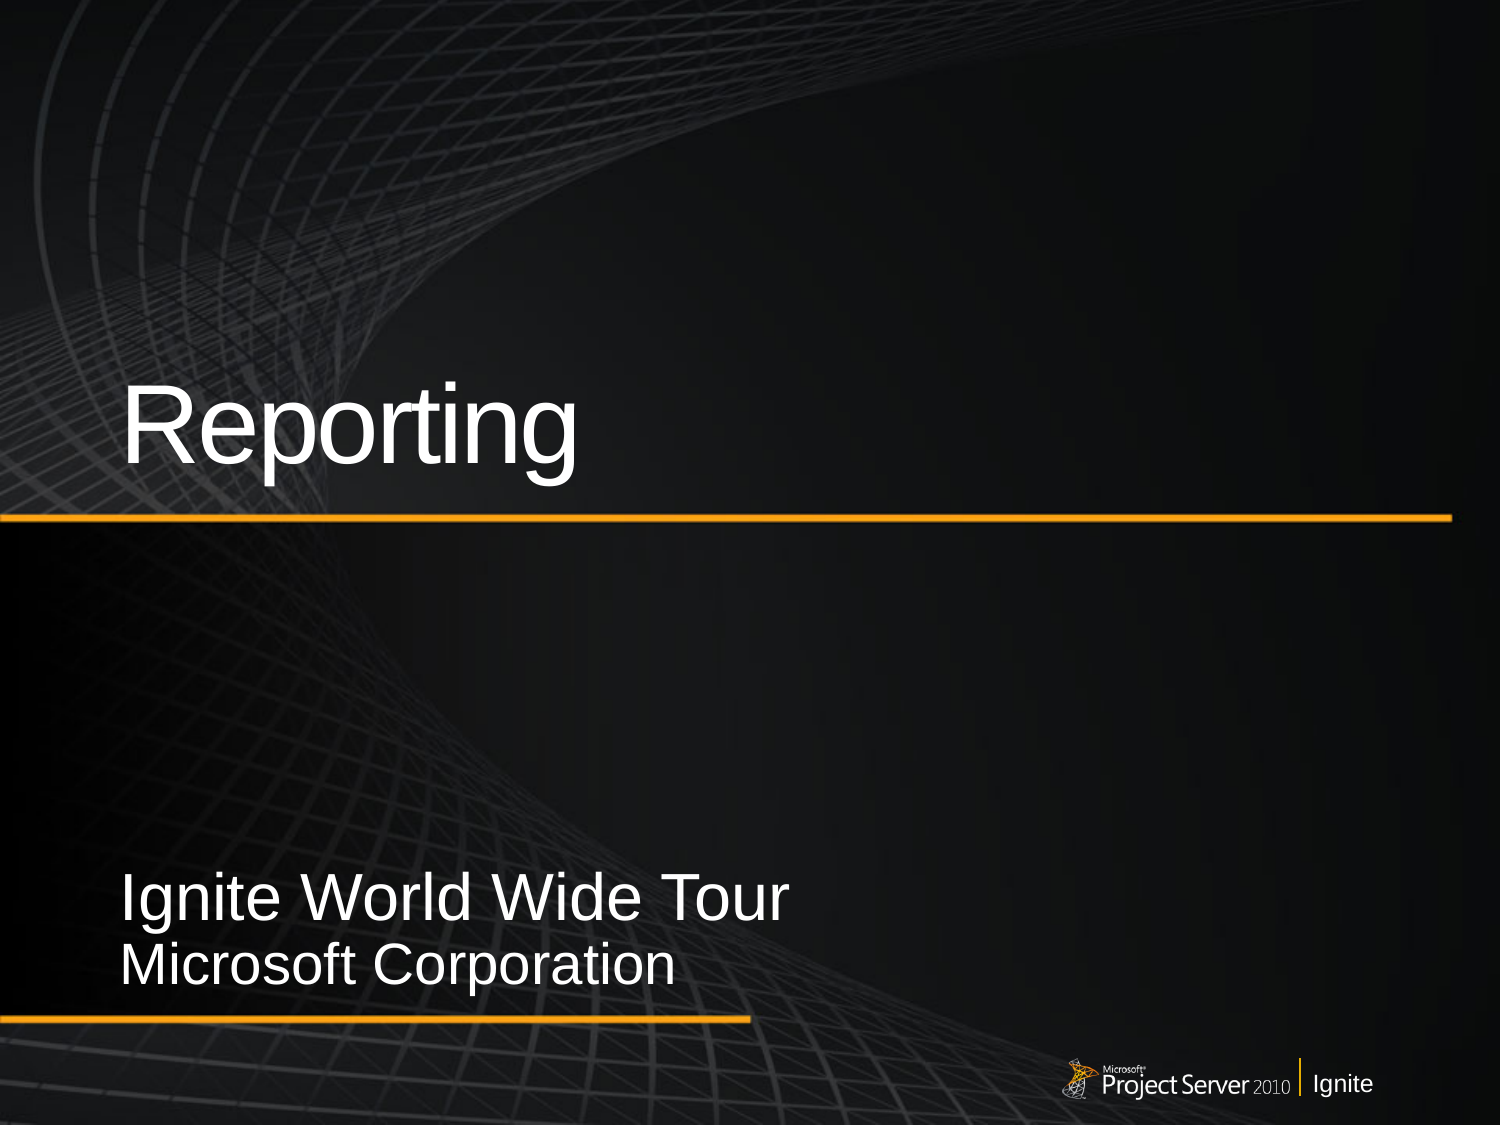

# Reporting
Ignite World Wide Tour
Microsoft Corporation